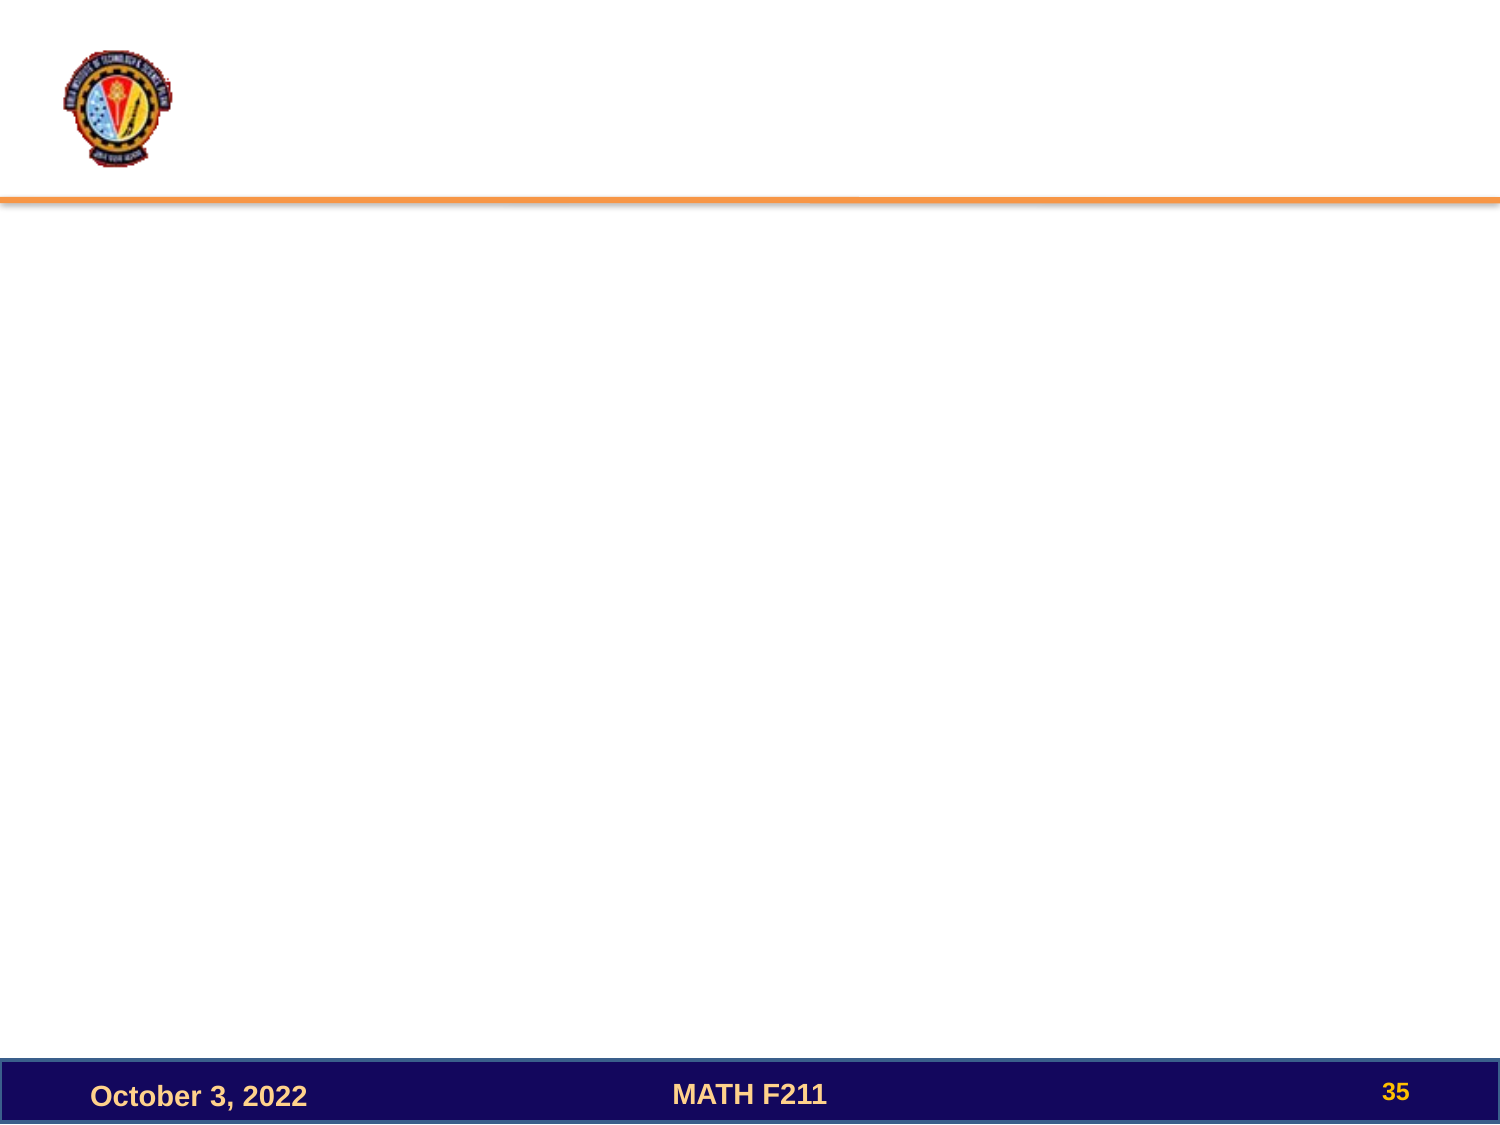

#

35
MATH F211
October 3, 2022